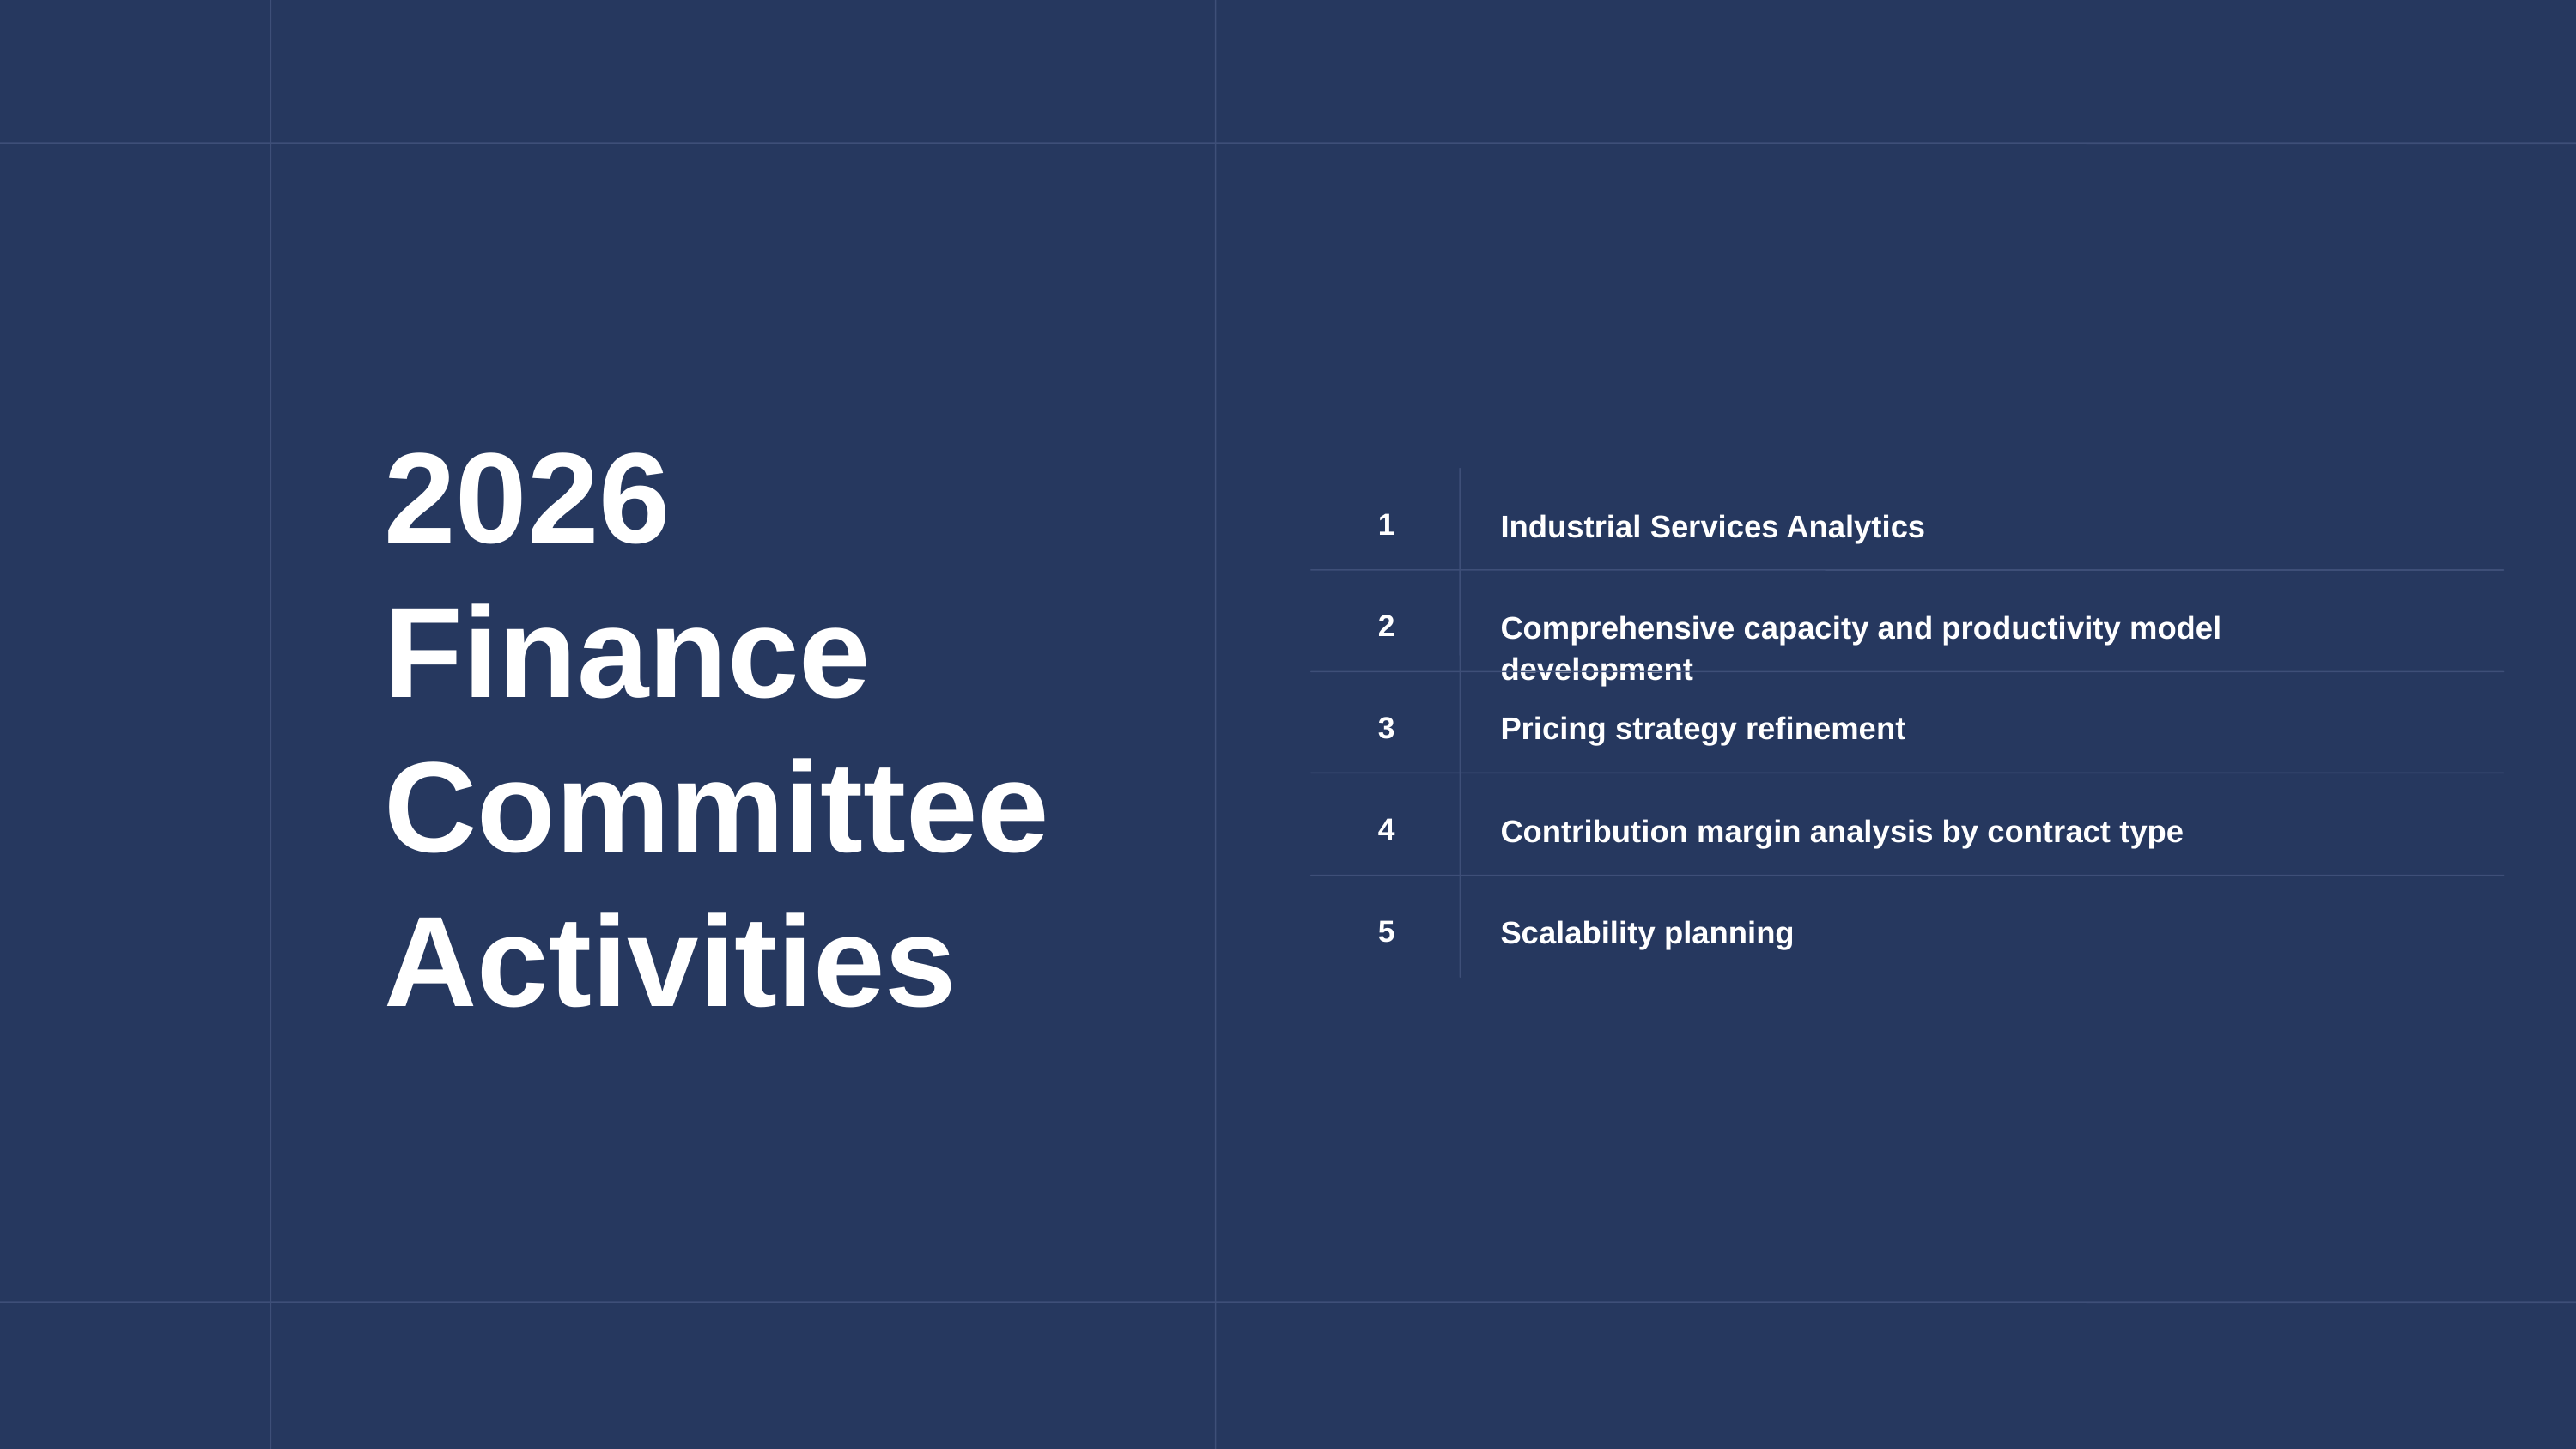

2026 Finance Committee Activities
1
Industrial Services Analytics

2
Comprehensive capacity and productivity model development

3
Pricing strategy refinement

4
Contribution margin analysis by contract type

5
Scalability planning